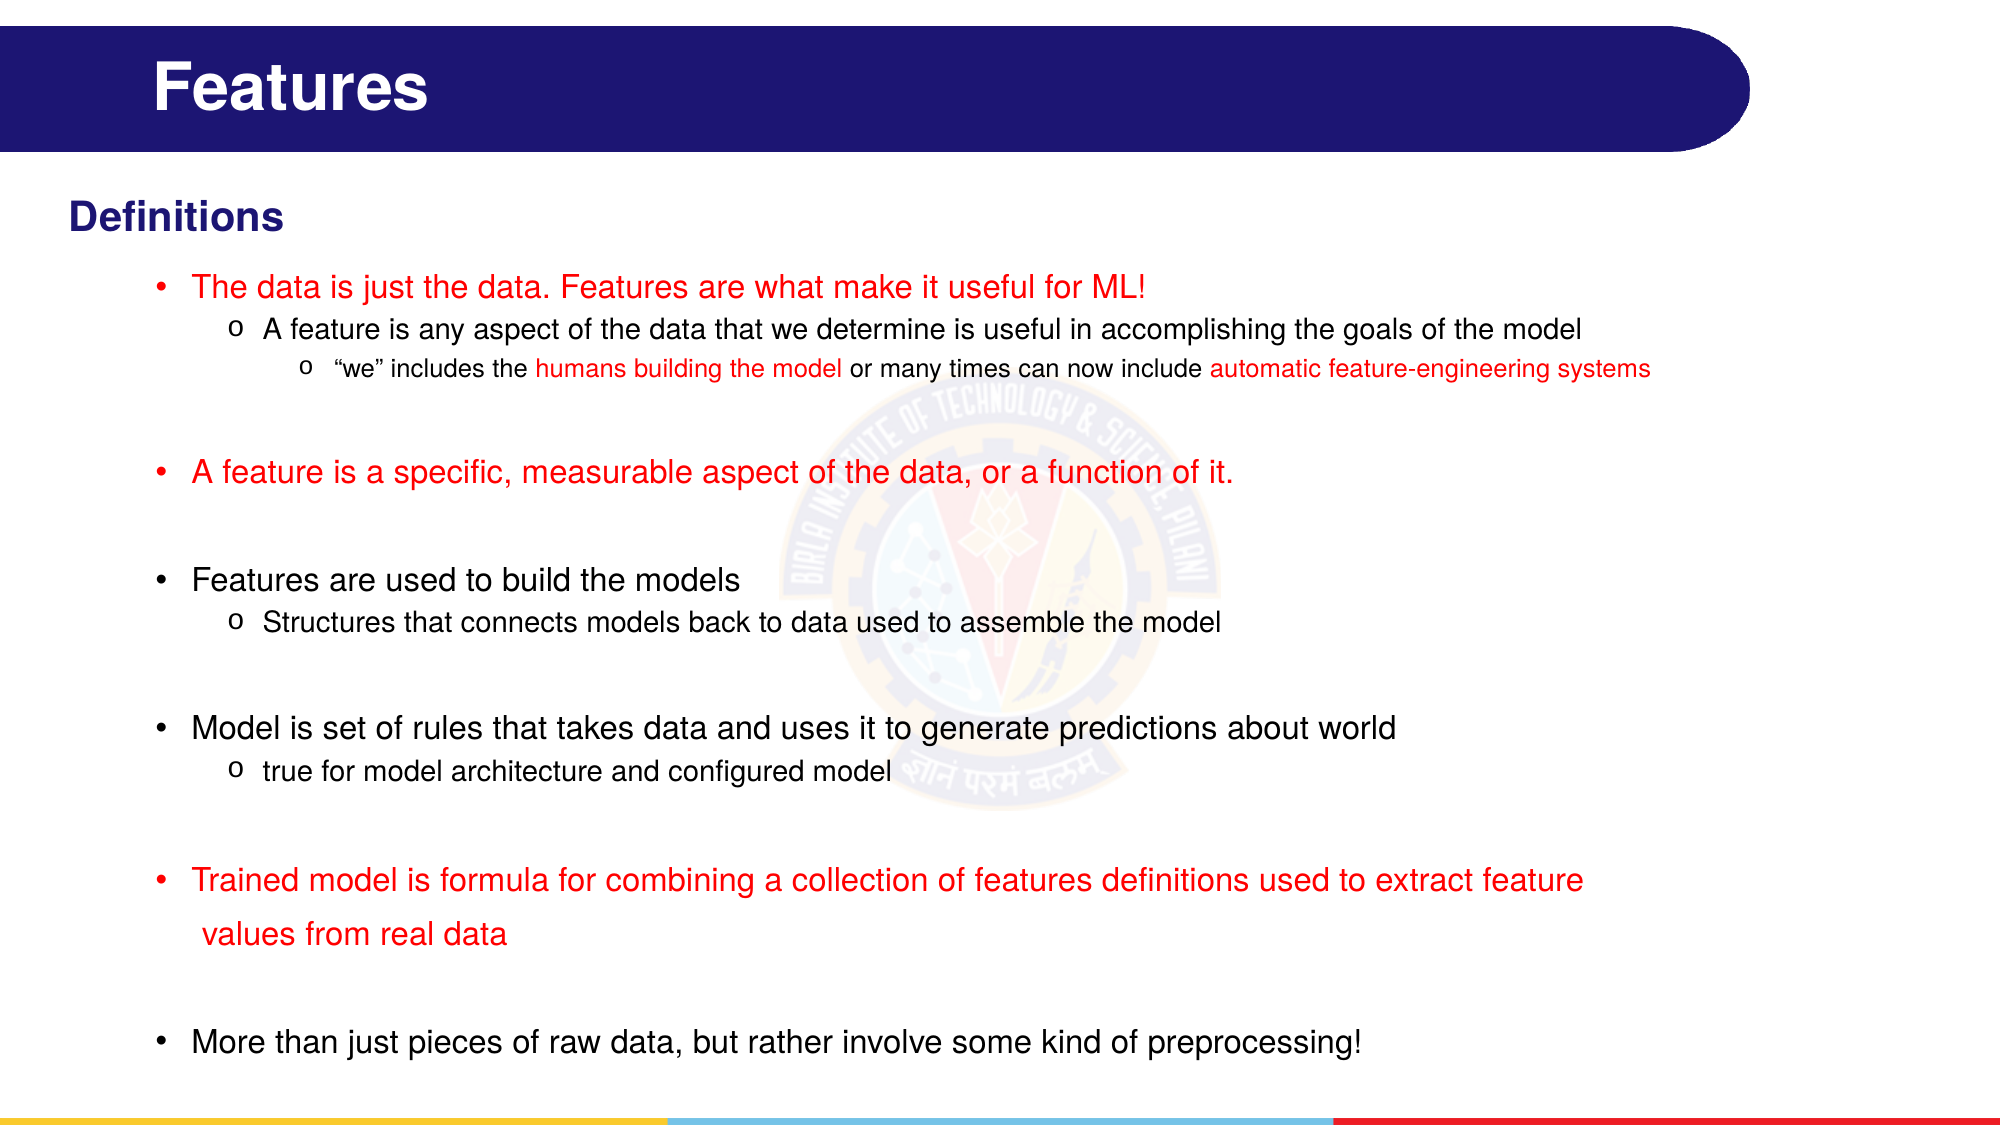

# Features
Definitions
The data is just the data. Features are what make it useful for ML!
A feature is any aspect of the data that we determine is useful in accomplishing the goals of the model
“we” includes the humans building the model or many times can now include automatic feature-engineering systems

A feature is a specific, measurable aspect of the data, or a function of it.

Features are used to build the models
Structures that connects models back to data used to assemble the model

Model is set of rules that takes data and uses it to generate predictions about world
true for model architecture and configured model

Trained model is formula for combining a collection of features definitions used to extract feature
     values from real data

More than just pieces of raw data, but rather involve some kind of preprocessing!